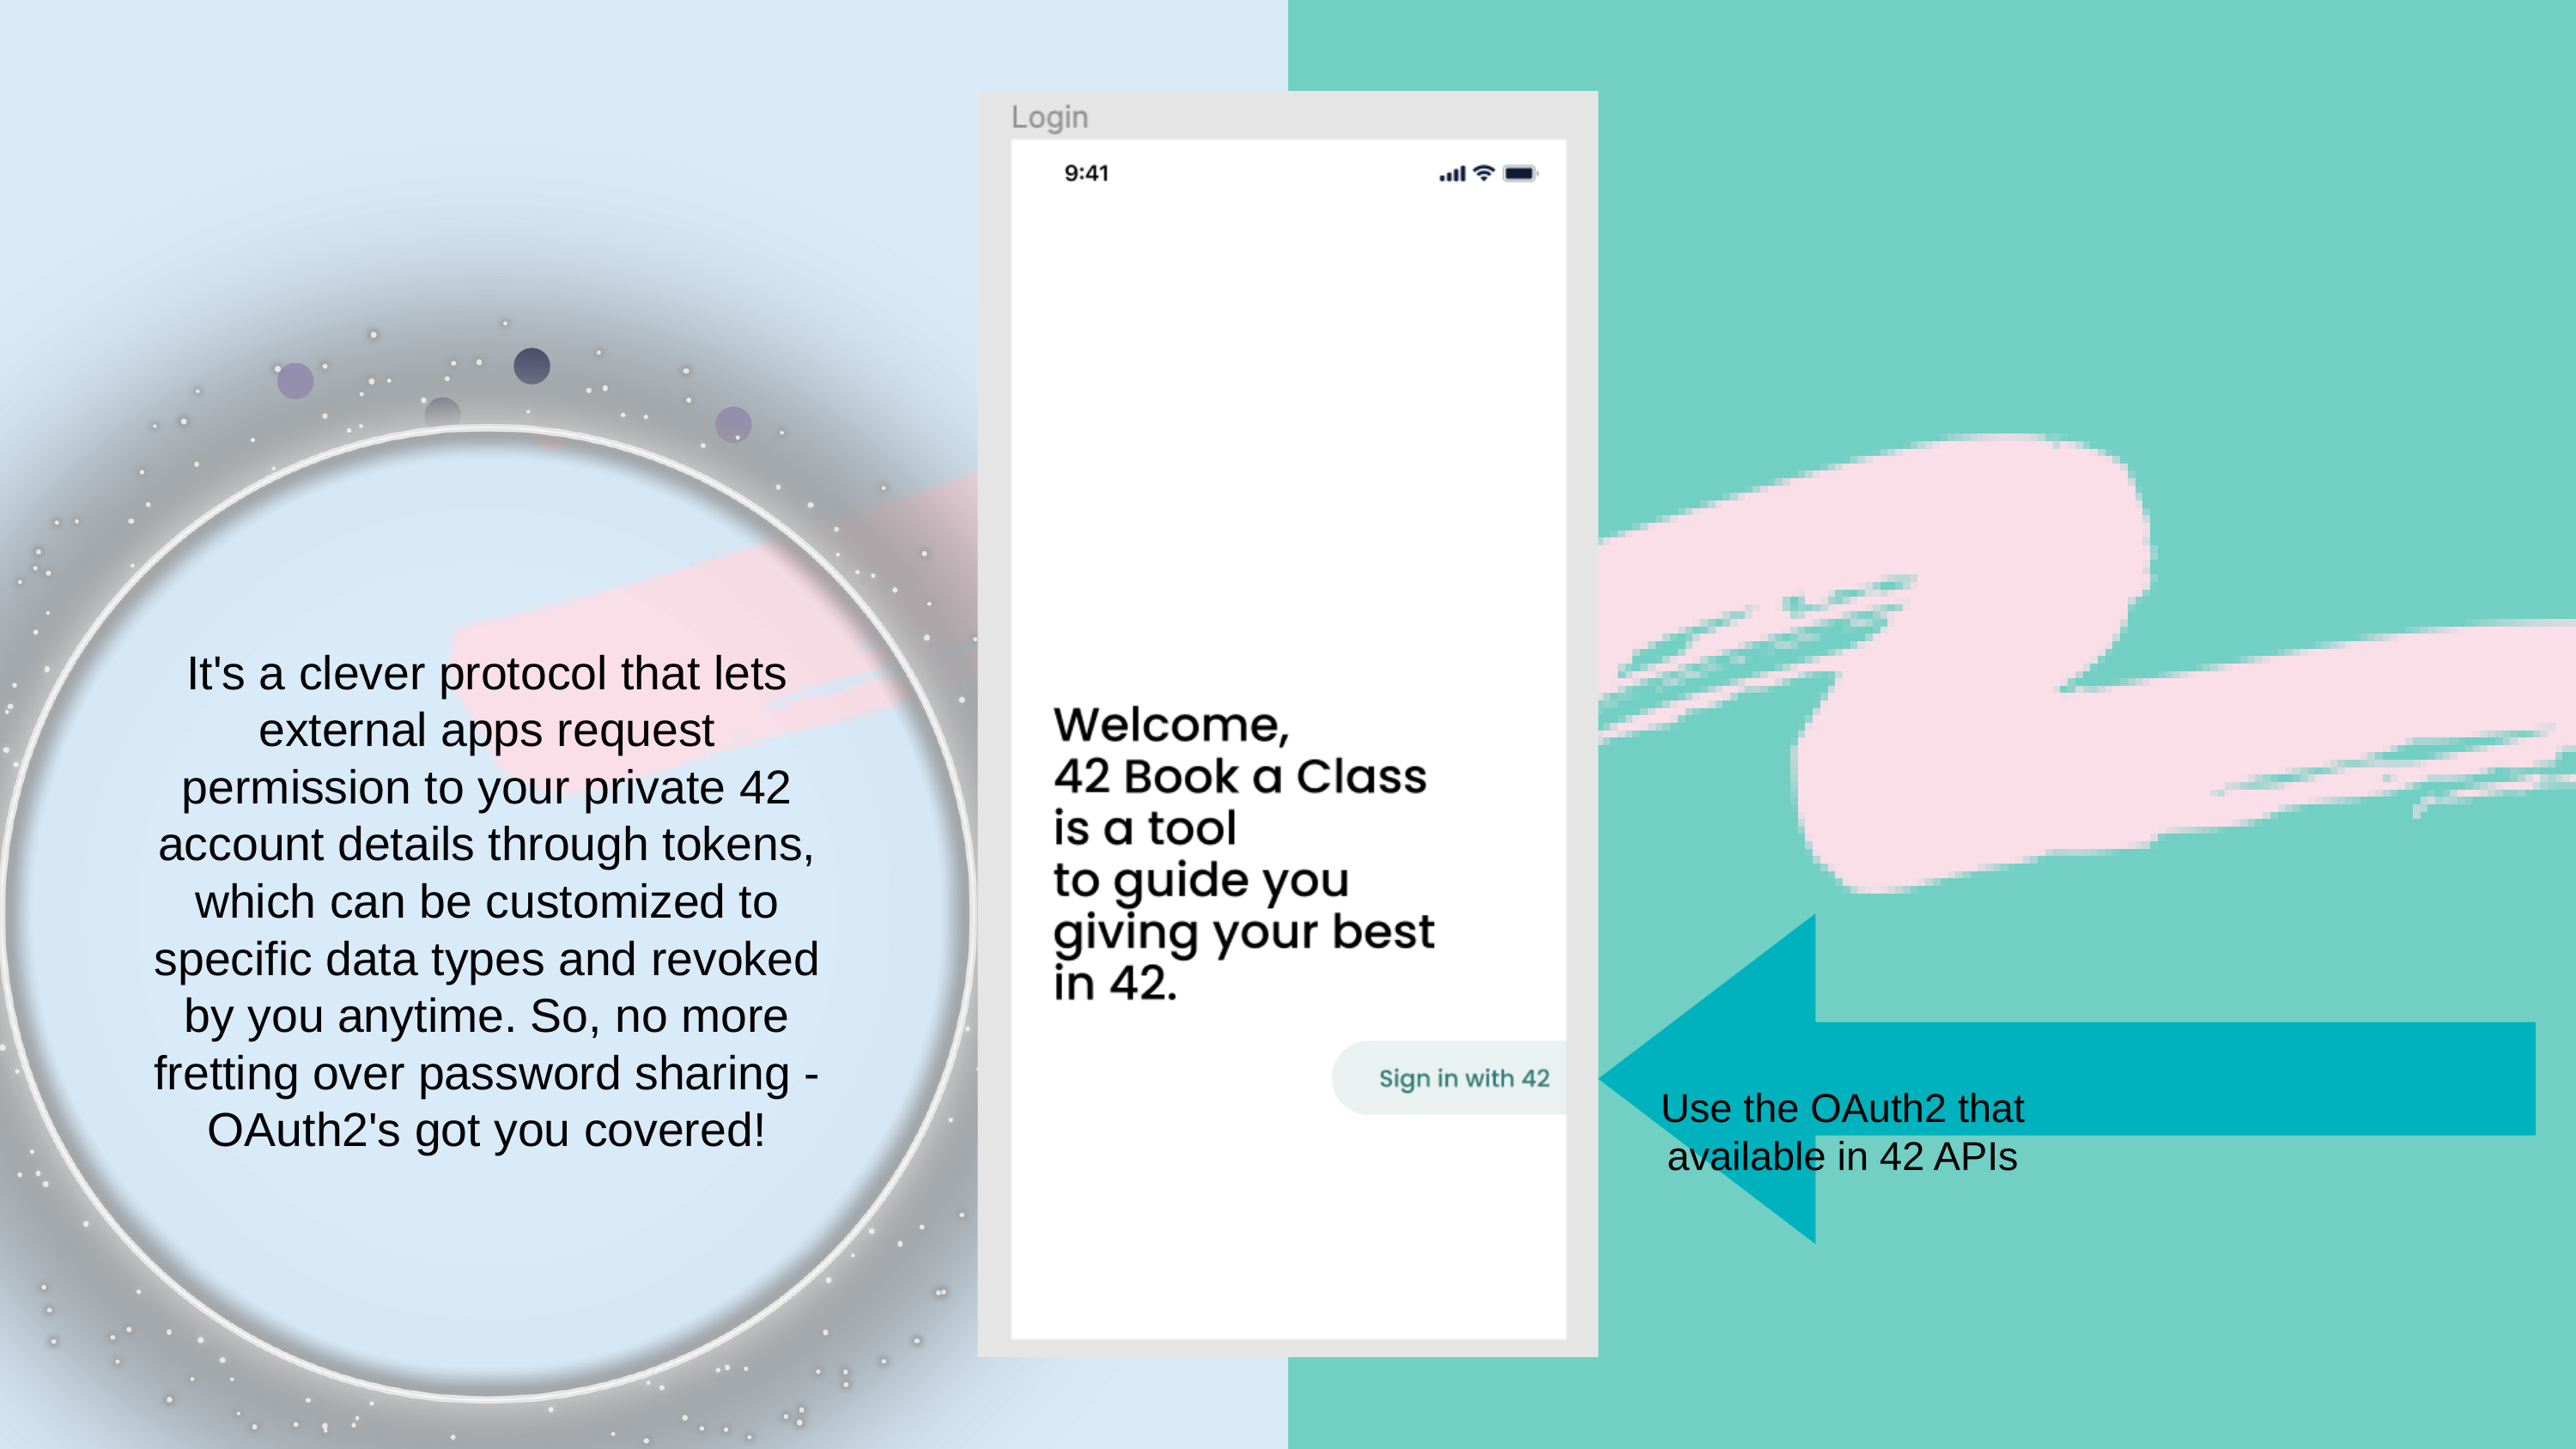

It's a clever protocol that lets external apps request permission to your private 42 account details through tokens, which can be customized to specific data types and revoked by you anytime. So, no more fretting over password sharing - OAuth2's got you covered!

Use the OAuth2 that available in 42 APIs